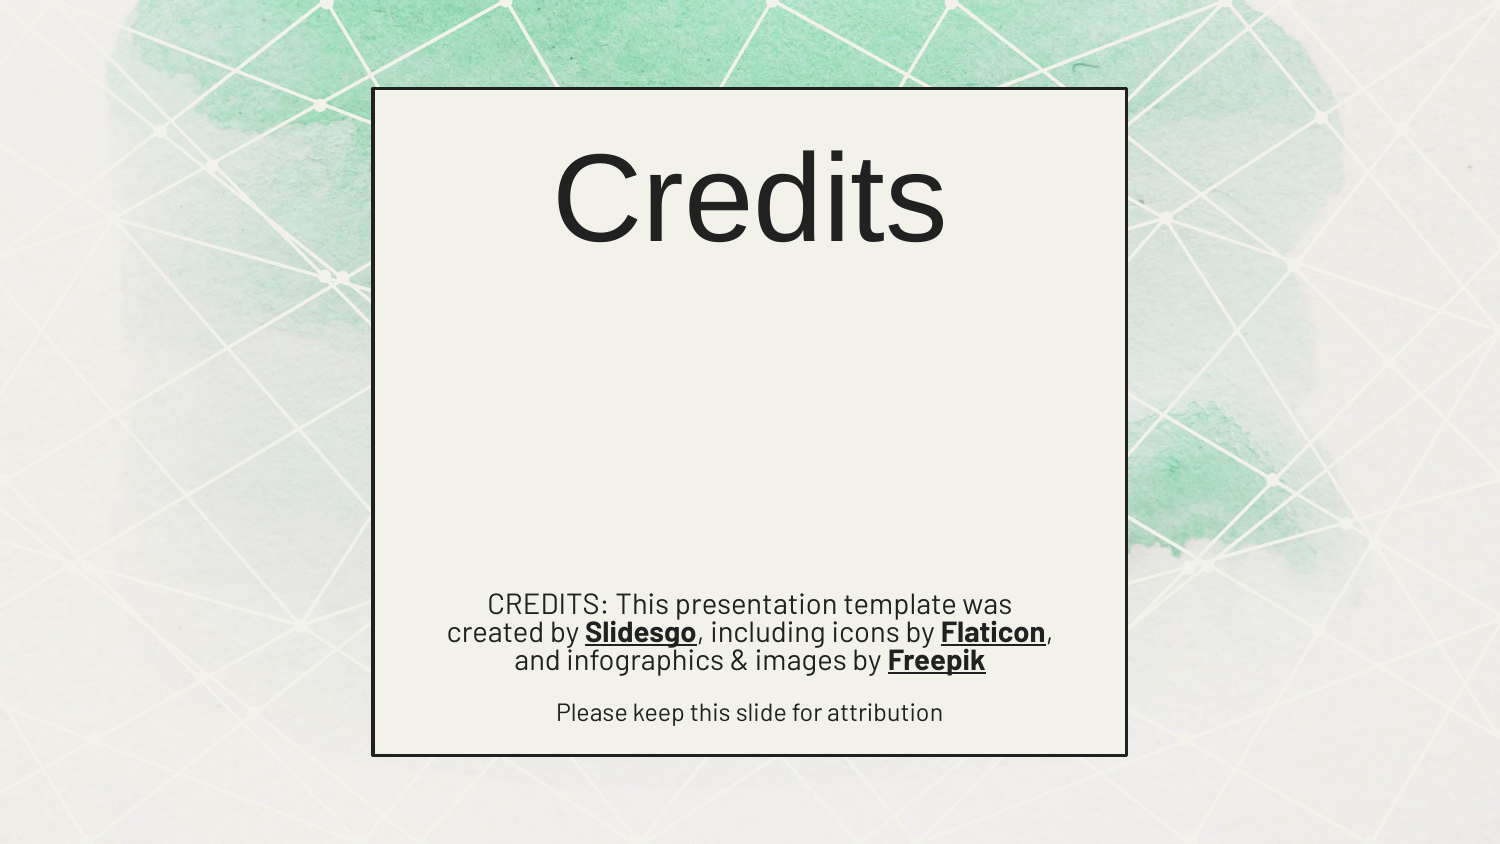

# Credits

Please keep this slide for attribution